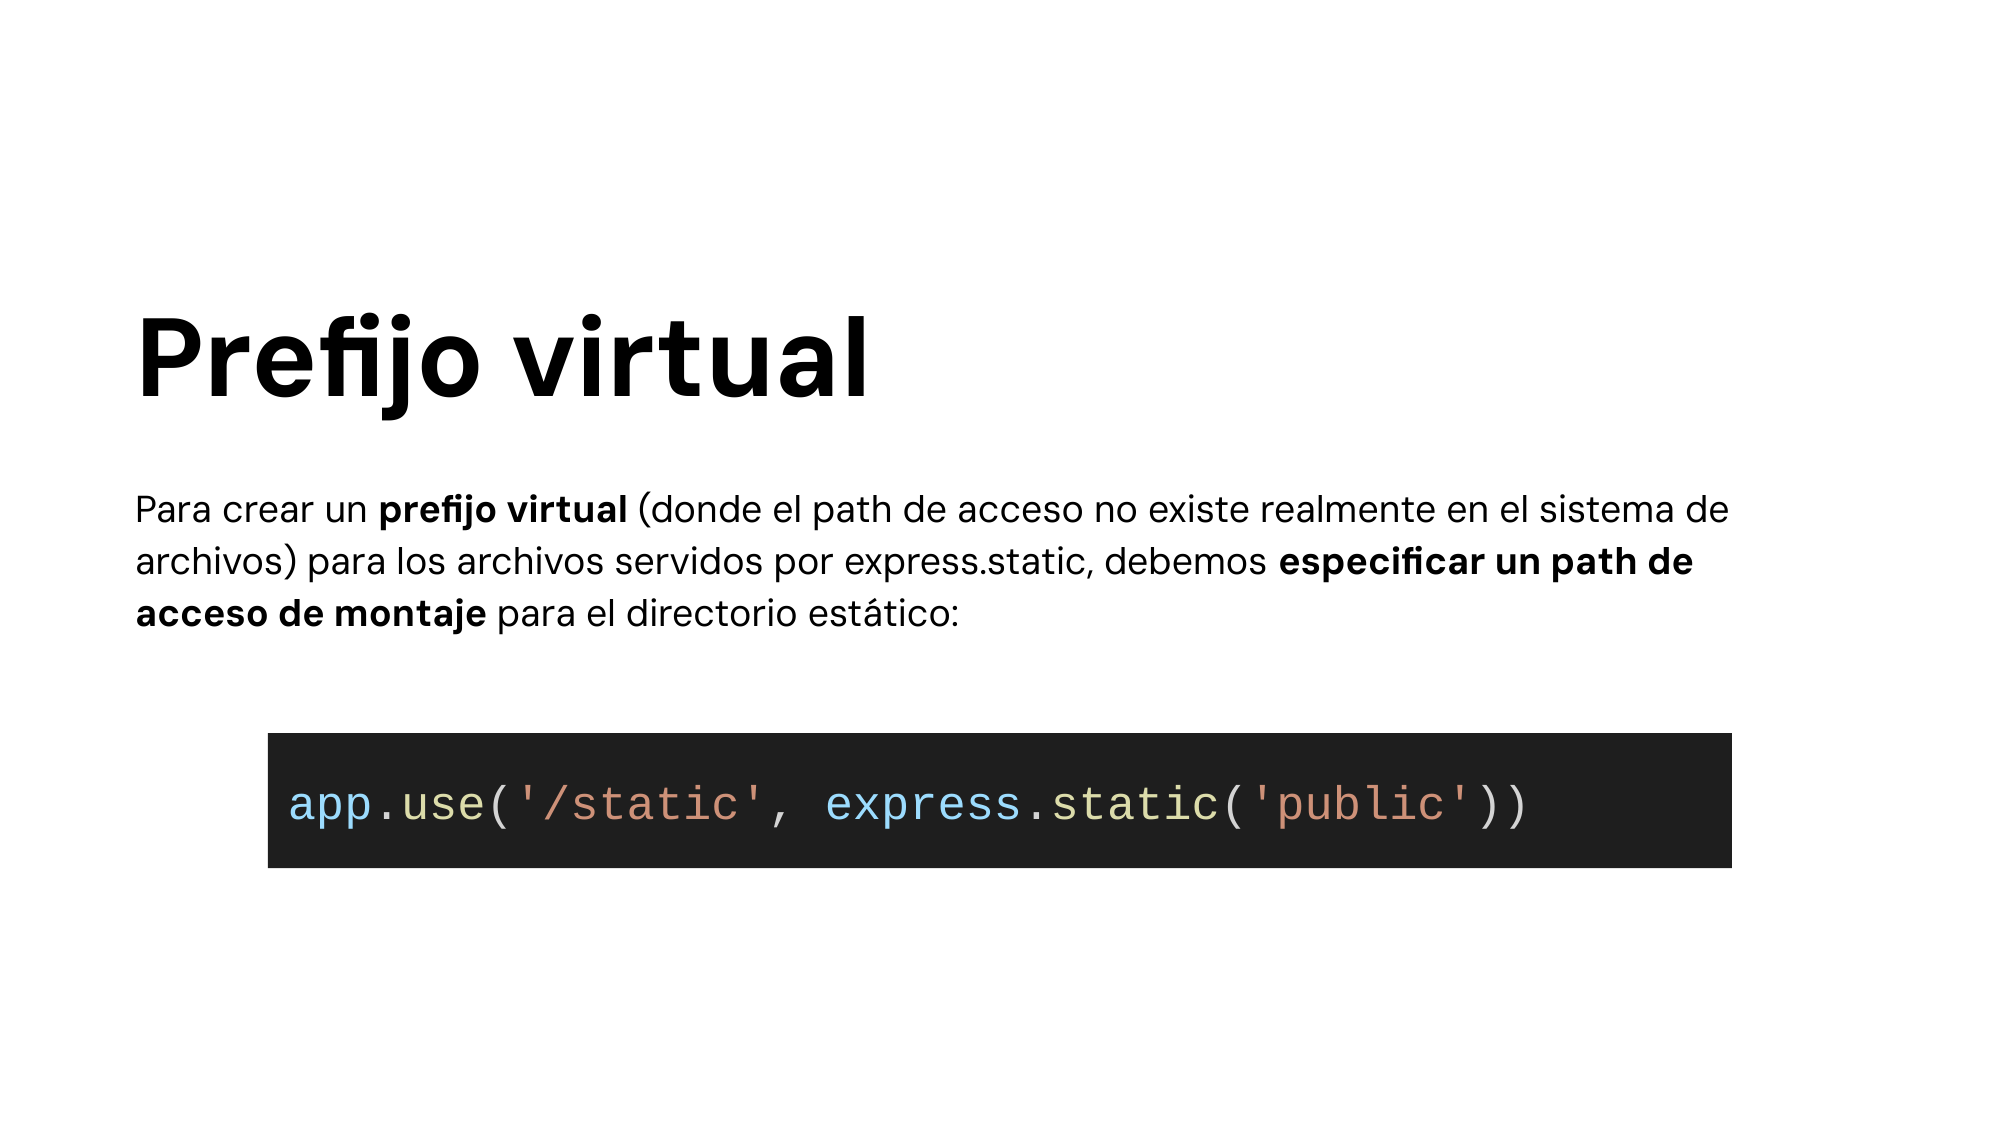

Prefijo virtual
Para crear un prefijo virtual (donde el path de acceso no existe realmente en el sistema de archivos) para los archivos servidos por express.static, debemos especificar un path de acceso de montaje para el directorio estático:
app.use('/static', express.static('public'))